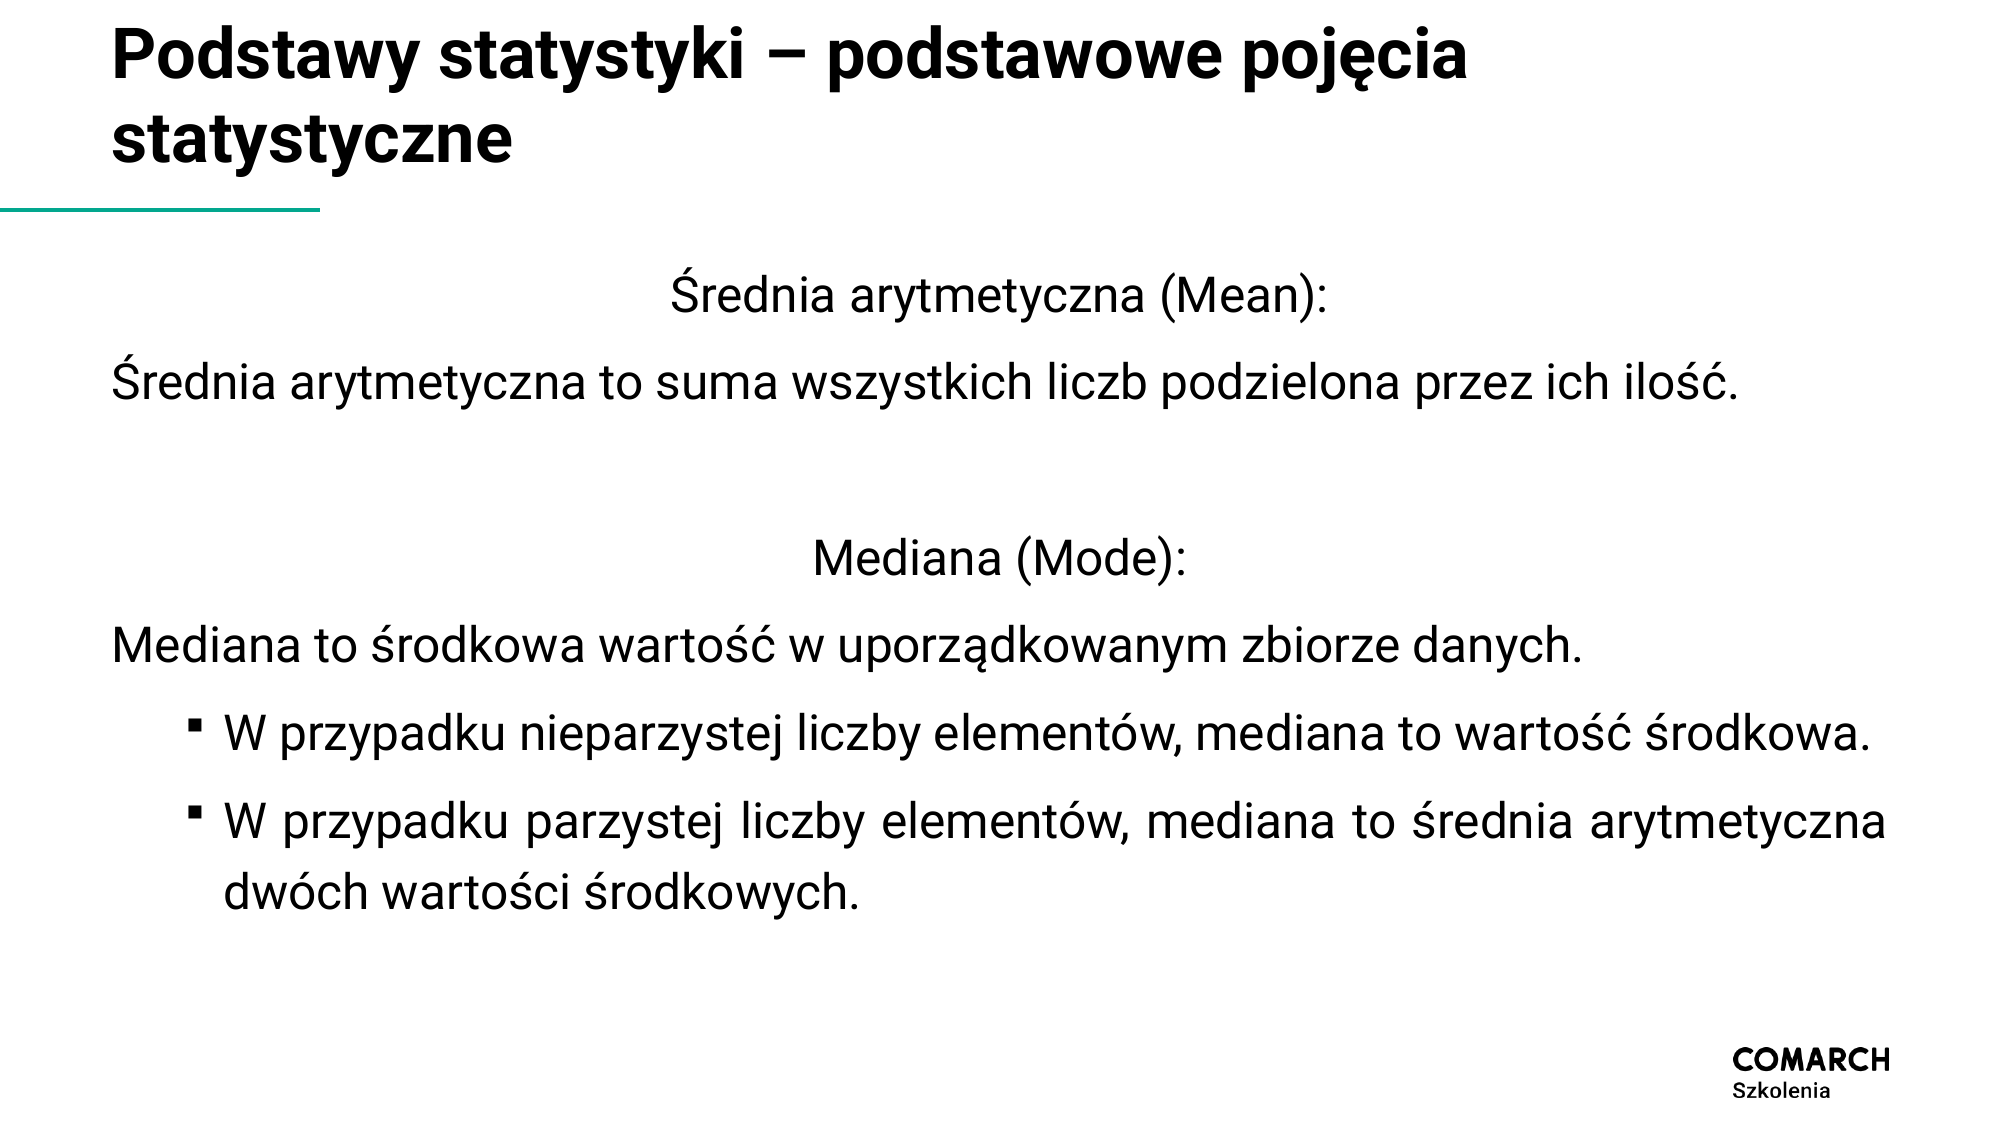

# Podstawy statystyki – podstawowe pojęcia statystyczne
Średnia arytmetyczna (Mean):
Średnia arytmetyczna to suma wszystkich liczb podzielona przez ich ilość.

Mediana (Mode):
Mediana to środkowa wartość w uporządkowanym zbiorze danych.
W przypadku nieparzystej liczby elementów, mediana to wartość środkowa.
W przypadku parzystej liczby elementów, mediana to średnia arytmetyczna dwóch wartości środkowych.